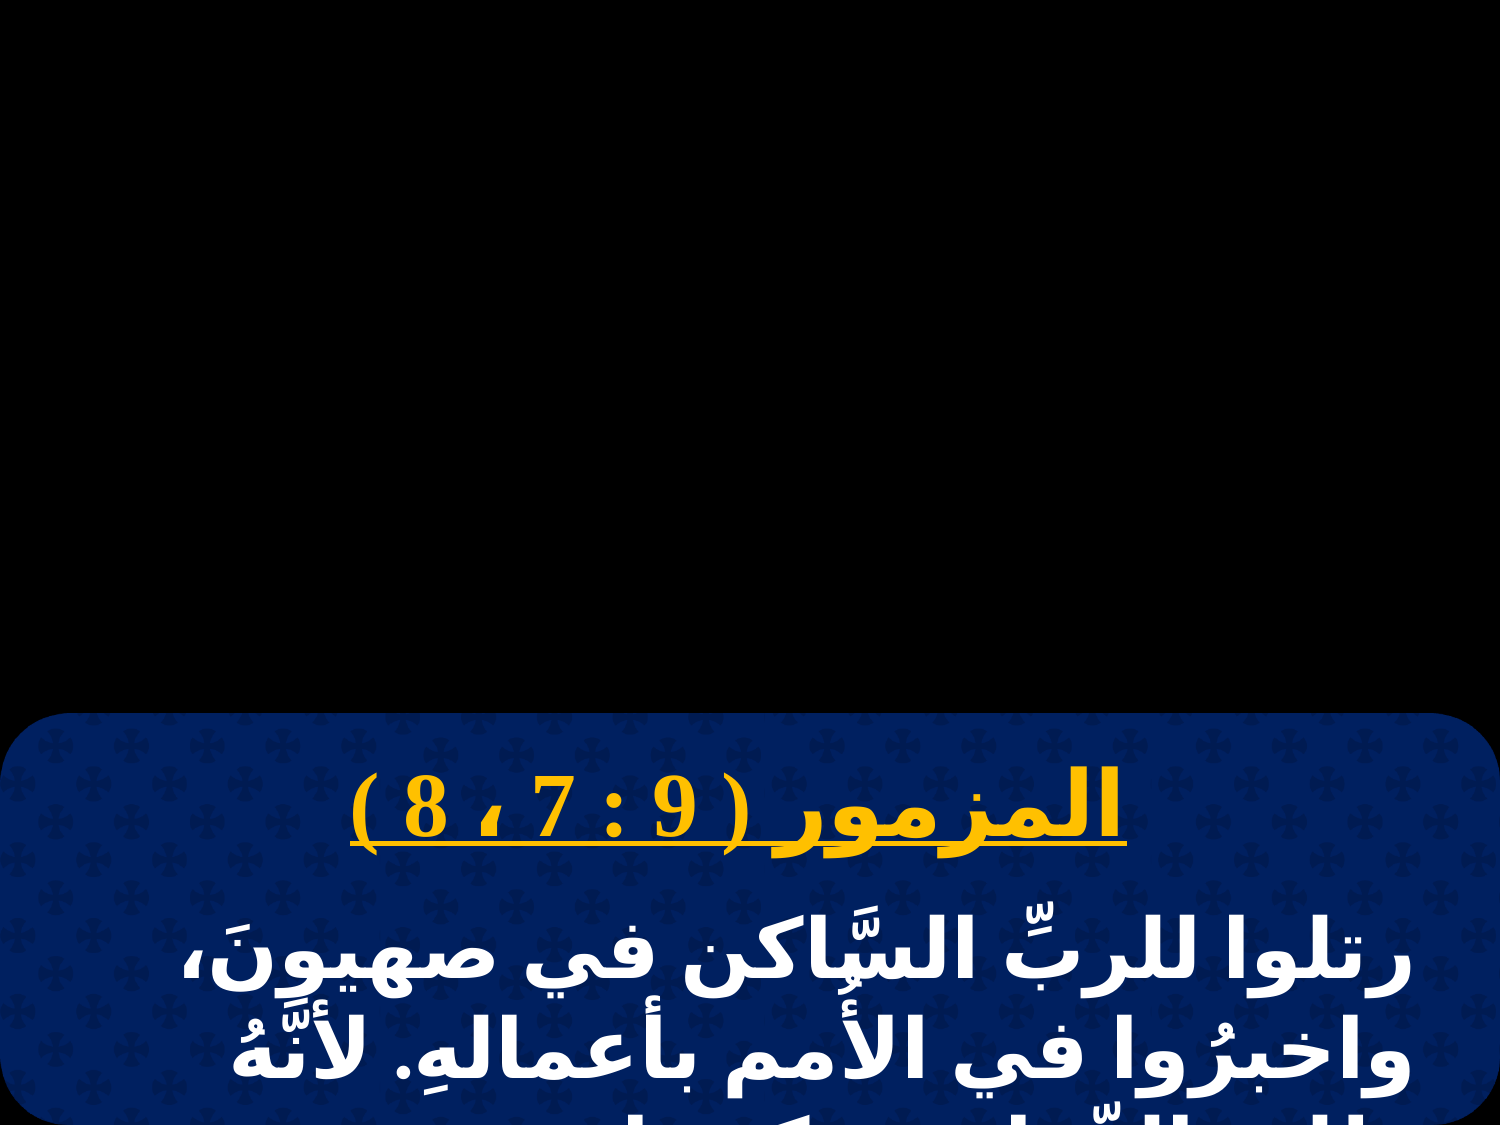

المزمور ( 9 : 7 ، 8 )
رتلوا للربِّ السَّاكن في صهيونَ، واخبرُوا في الأُمم بأعمالهِ. لأنَّهُ طلب الدِّماء وتذكرها.